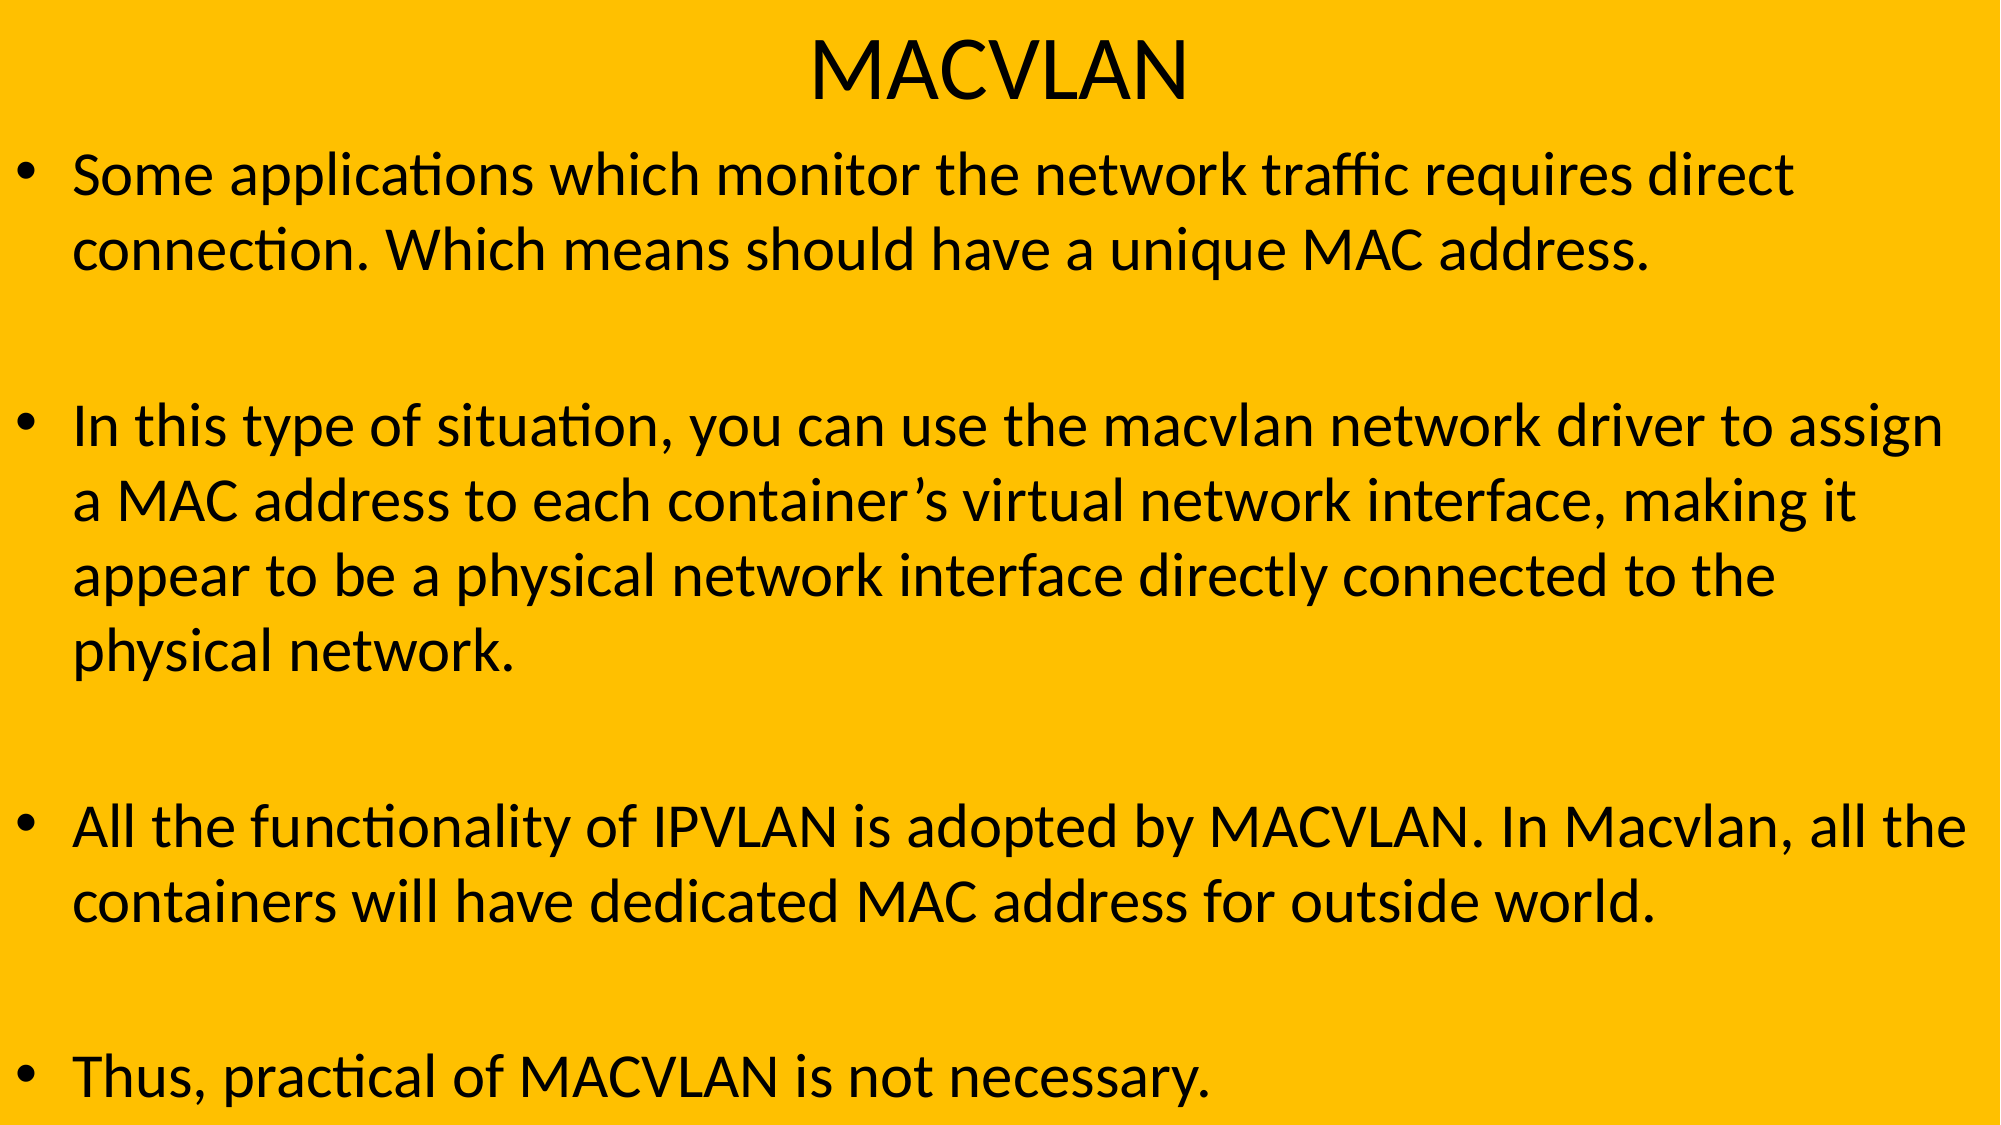

# MACVLAN
Some applications which monitor the network traffic requires direct connection. Which means should have a unique MAC address.

In this type of situation, you can use the macvlan network driver to assign a MAC address to each container’s virtual network interface, making it appear to be a physical network interface directly connected to the physical network.

All the functionality of IPVLAN is adopted by MACVLAN. In Macvlan, all the containers will have dedicated MAC address for outside world.

Thus, practical of MACVLAN is not necessary.